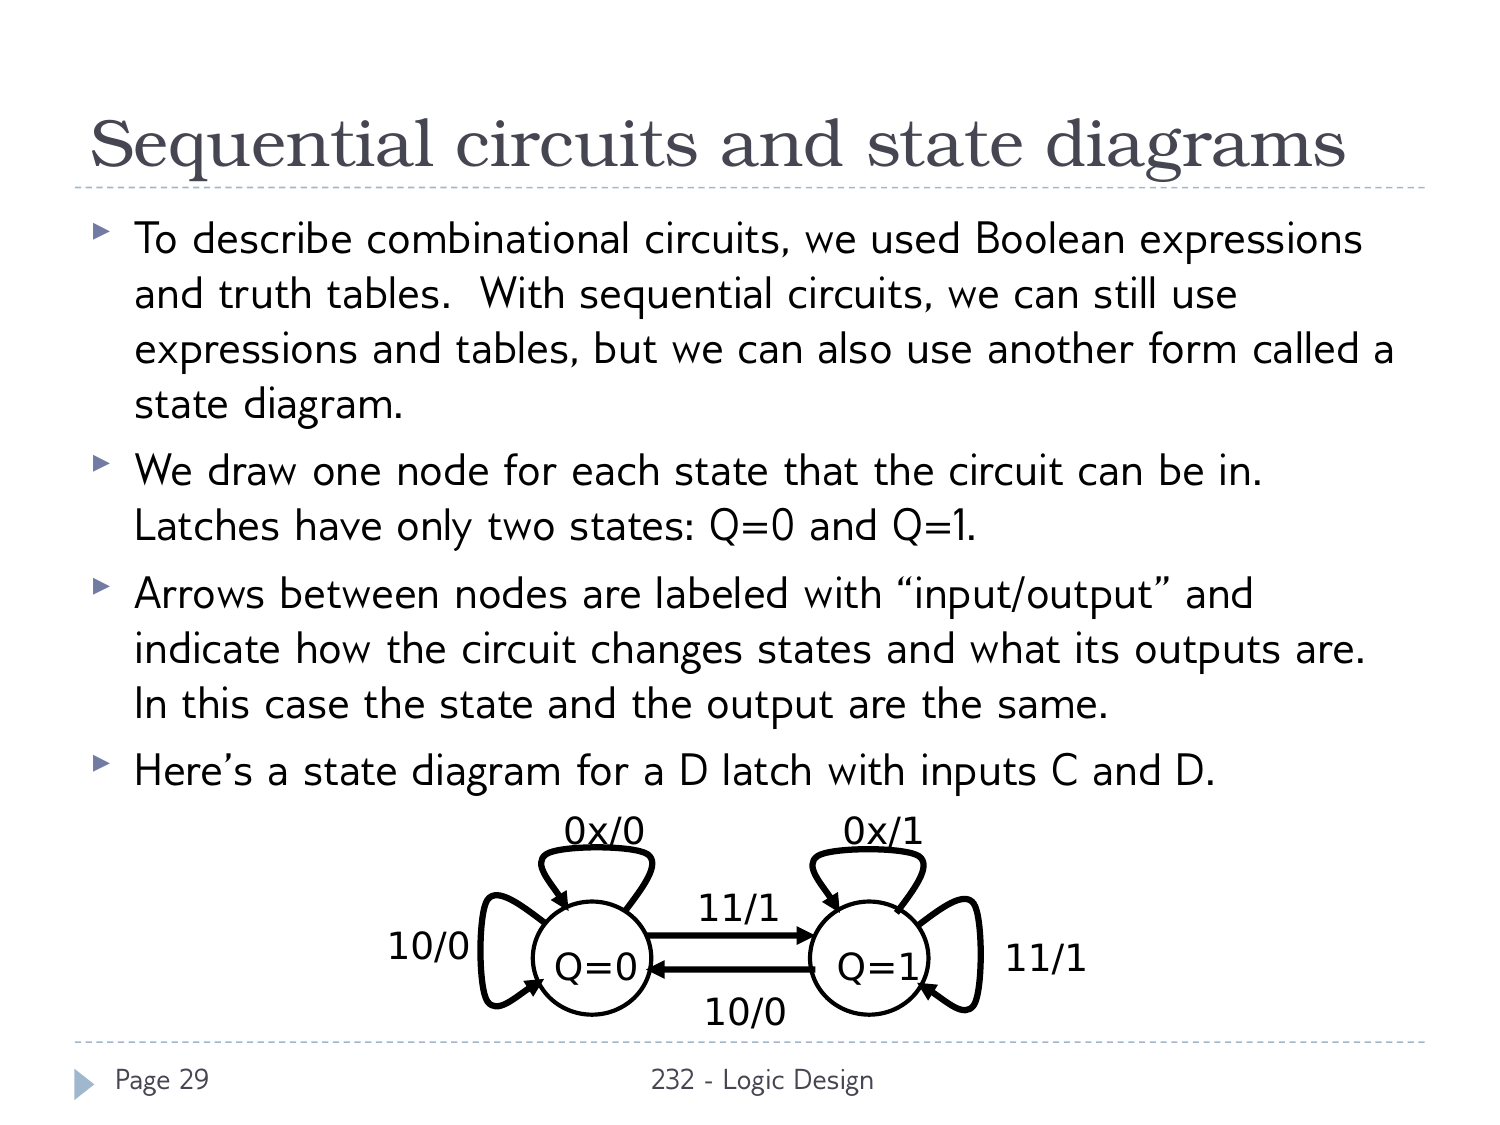

# Sequential circuits and state diagrams
To describe combinational circuits, we used Boolean expressions and truth tables.  With sequential circuits, we can still use expressions and tables, but we can also use another form called a state diagram.
We draw one node for each state that the circuit can be in.  Latches have only two states: Q=0 and Q=1.
Arrows between nodes are labeled with “input/output” and indicate how the circuit changes states and what its outputs are.  In this case the state and the output are the same.
Here’s a state diagram for a D latch with inputs C and D.
0x/0
0x/1

11/1

10/0

11/1
Q=0
Q=1

10/0
Page 29
232 - Logic Design